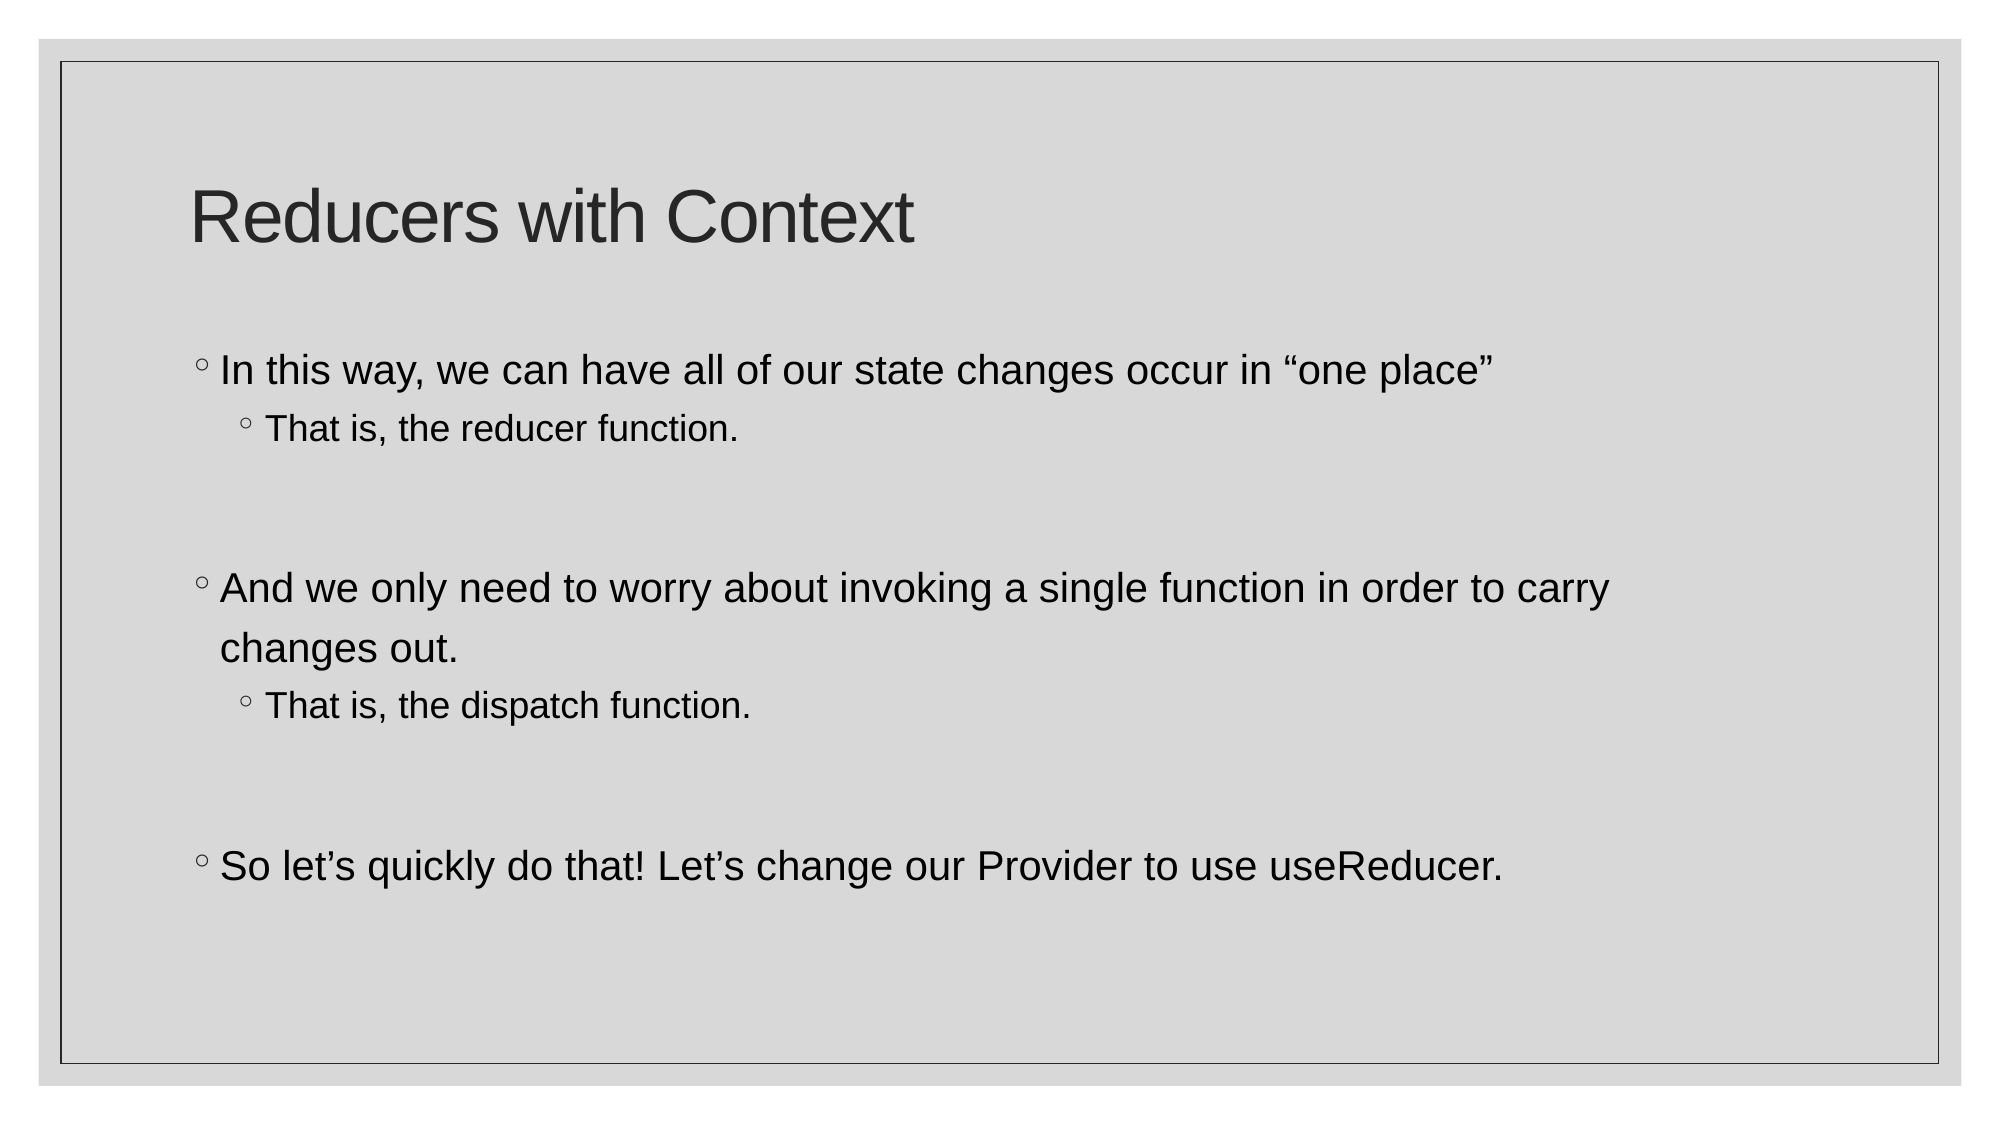

# Reducers with Context
In this way, we can have all of our state changes occur in “one place”
That is, the reducer function.

And we only need to worry about invoking a single function in order to carry changes out.
That is, the dispatch function.

So let’s quickly do that! Let’s change our Provider to use useReducer.